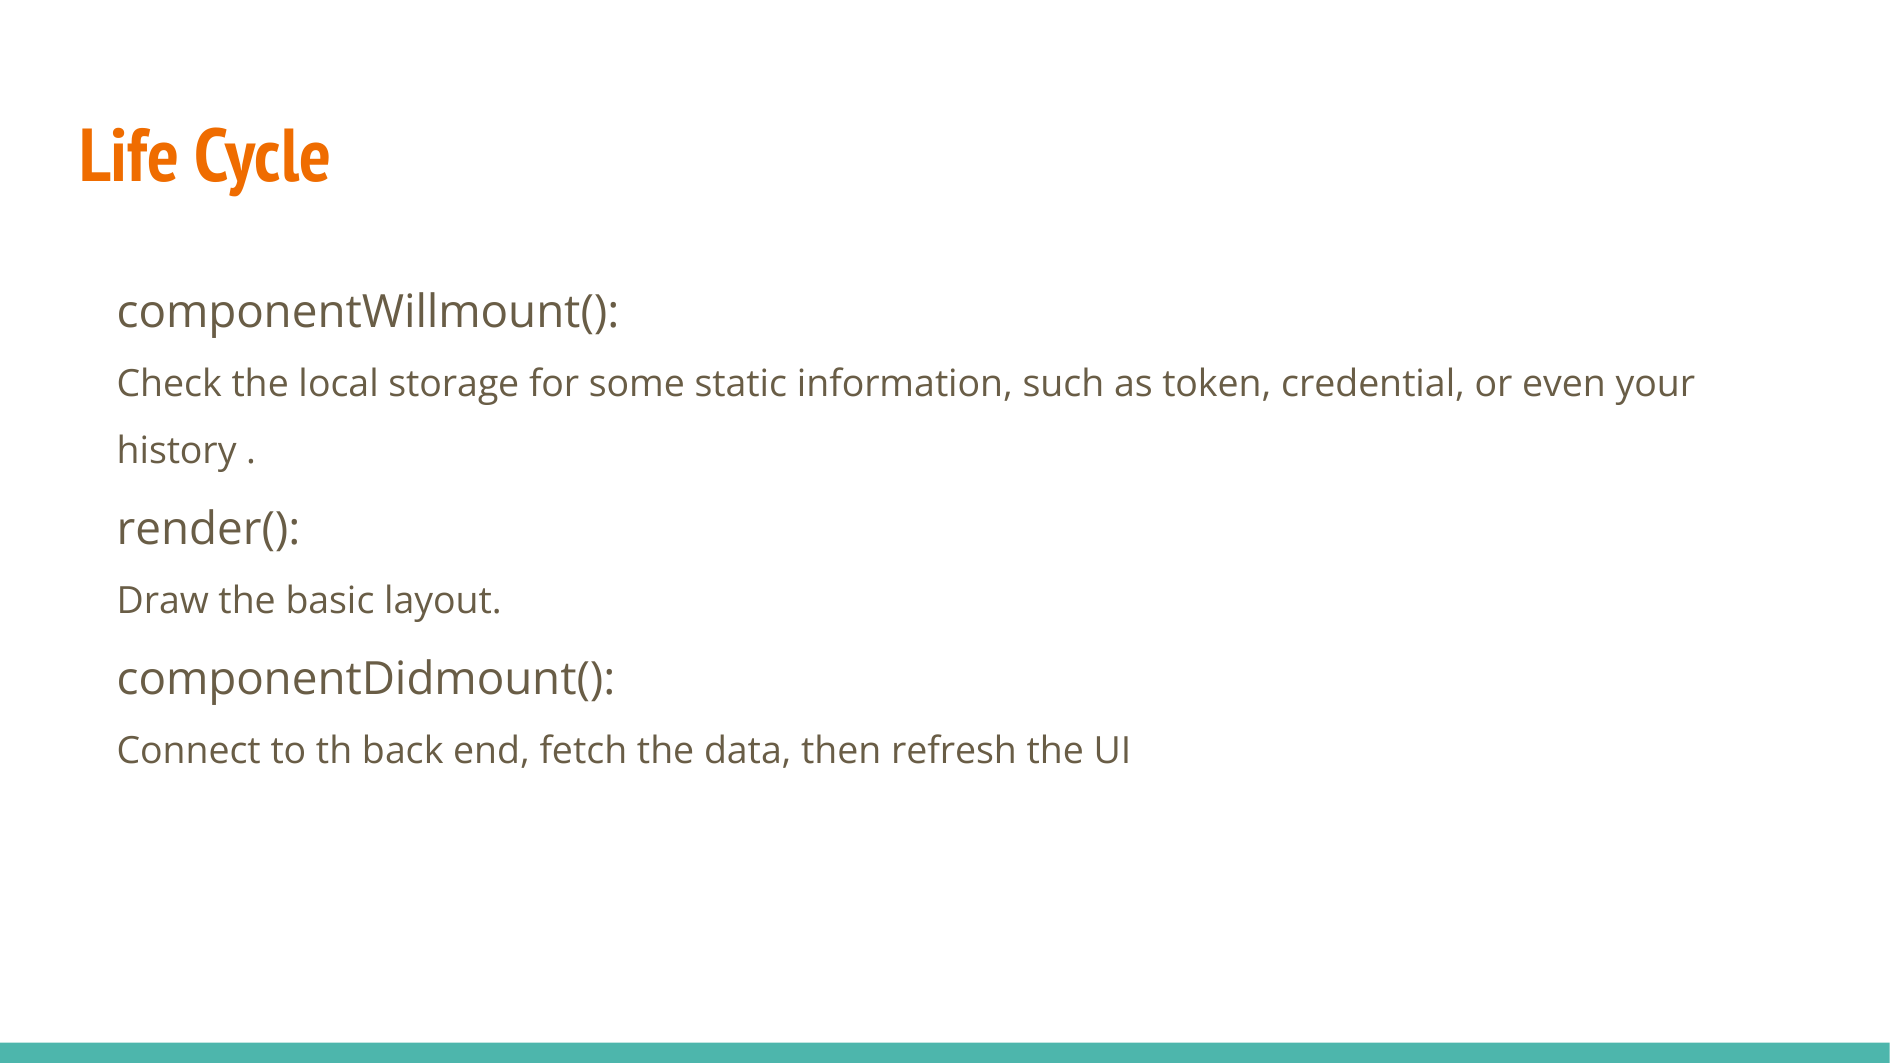

Life Cycle
componentWillmount():
Check the local storage for some static information, such as token, credential, or even your
history .
render():
Draw the basic layout.
componentDidmount():
Connect to th back end, fetch the data, then refresh the UI